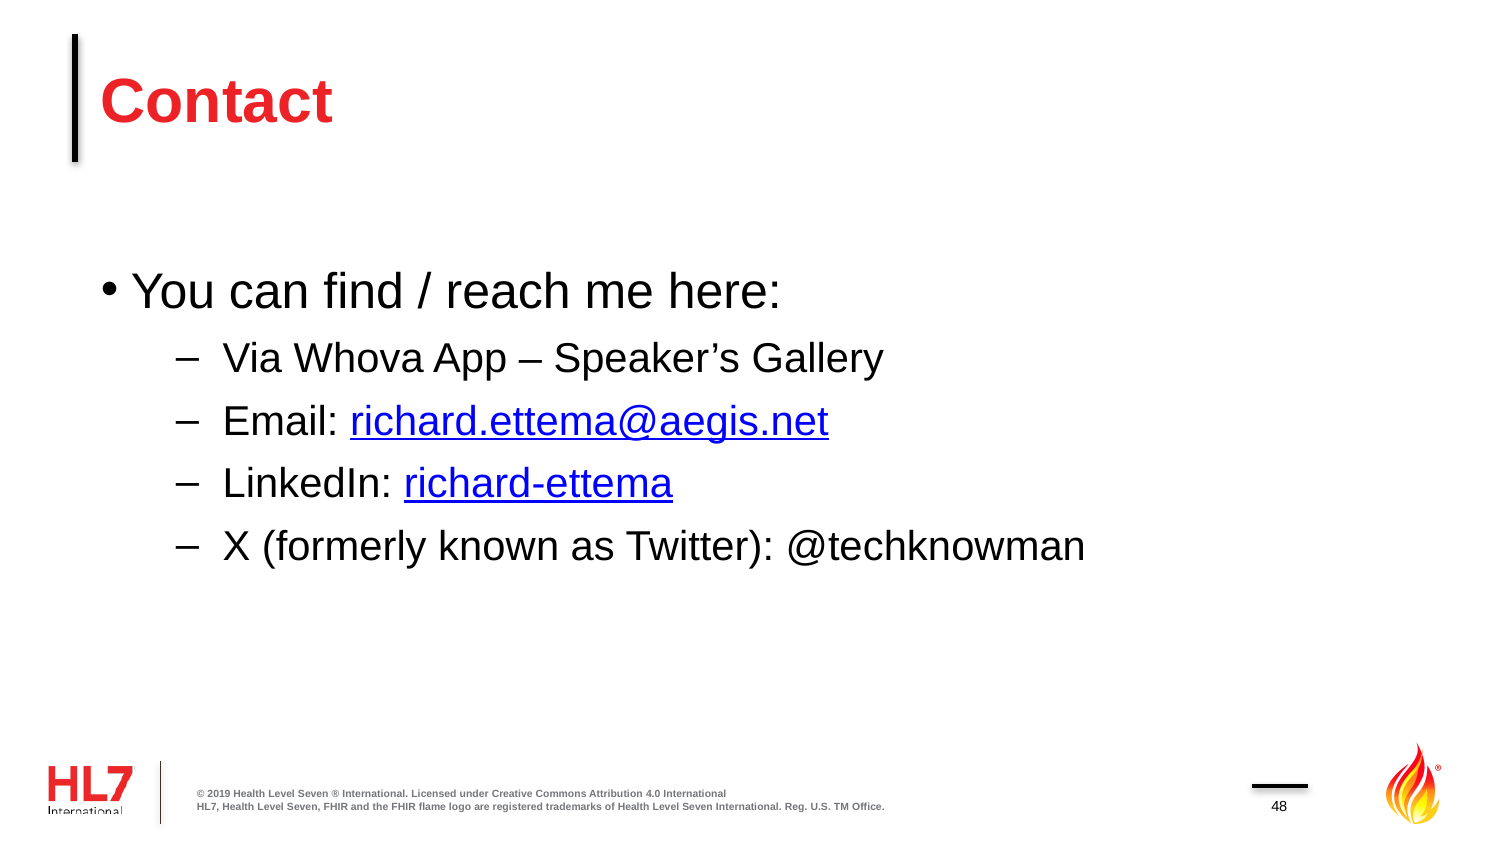

# Contact

You can find / reach me here:
Via Whova App – Speaker’s Gallery
Email: richard.ettema@aegis.net
LinkedIn: richard-ettema
X (formerly known as Twitter): @techknowman
© 2019 Health Level Seven ® International. Licensed under Creative Commons Attribution 4.0 International
HL7, Health Level Seven, FHIR and the FHIR flame logo are registered trademarks of Health Level Seven International. Reg. U.S. TM Office.
48